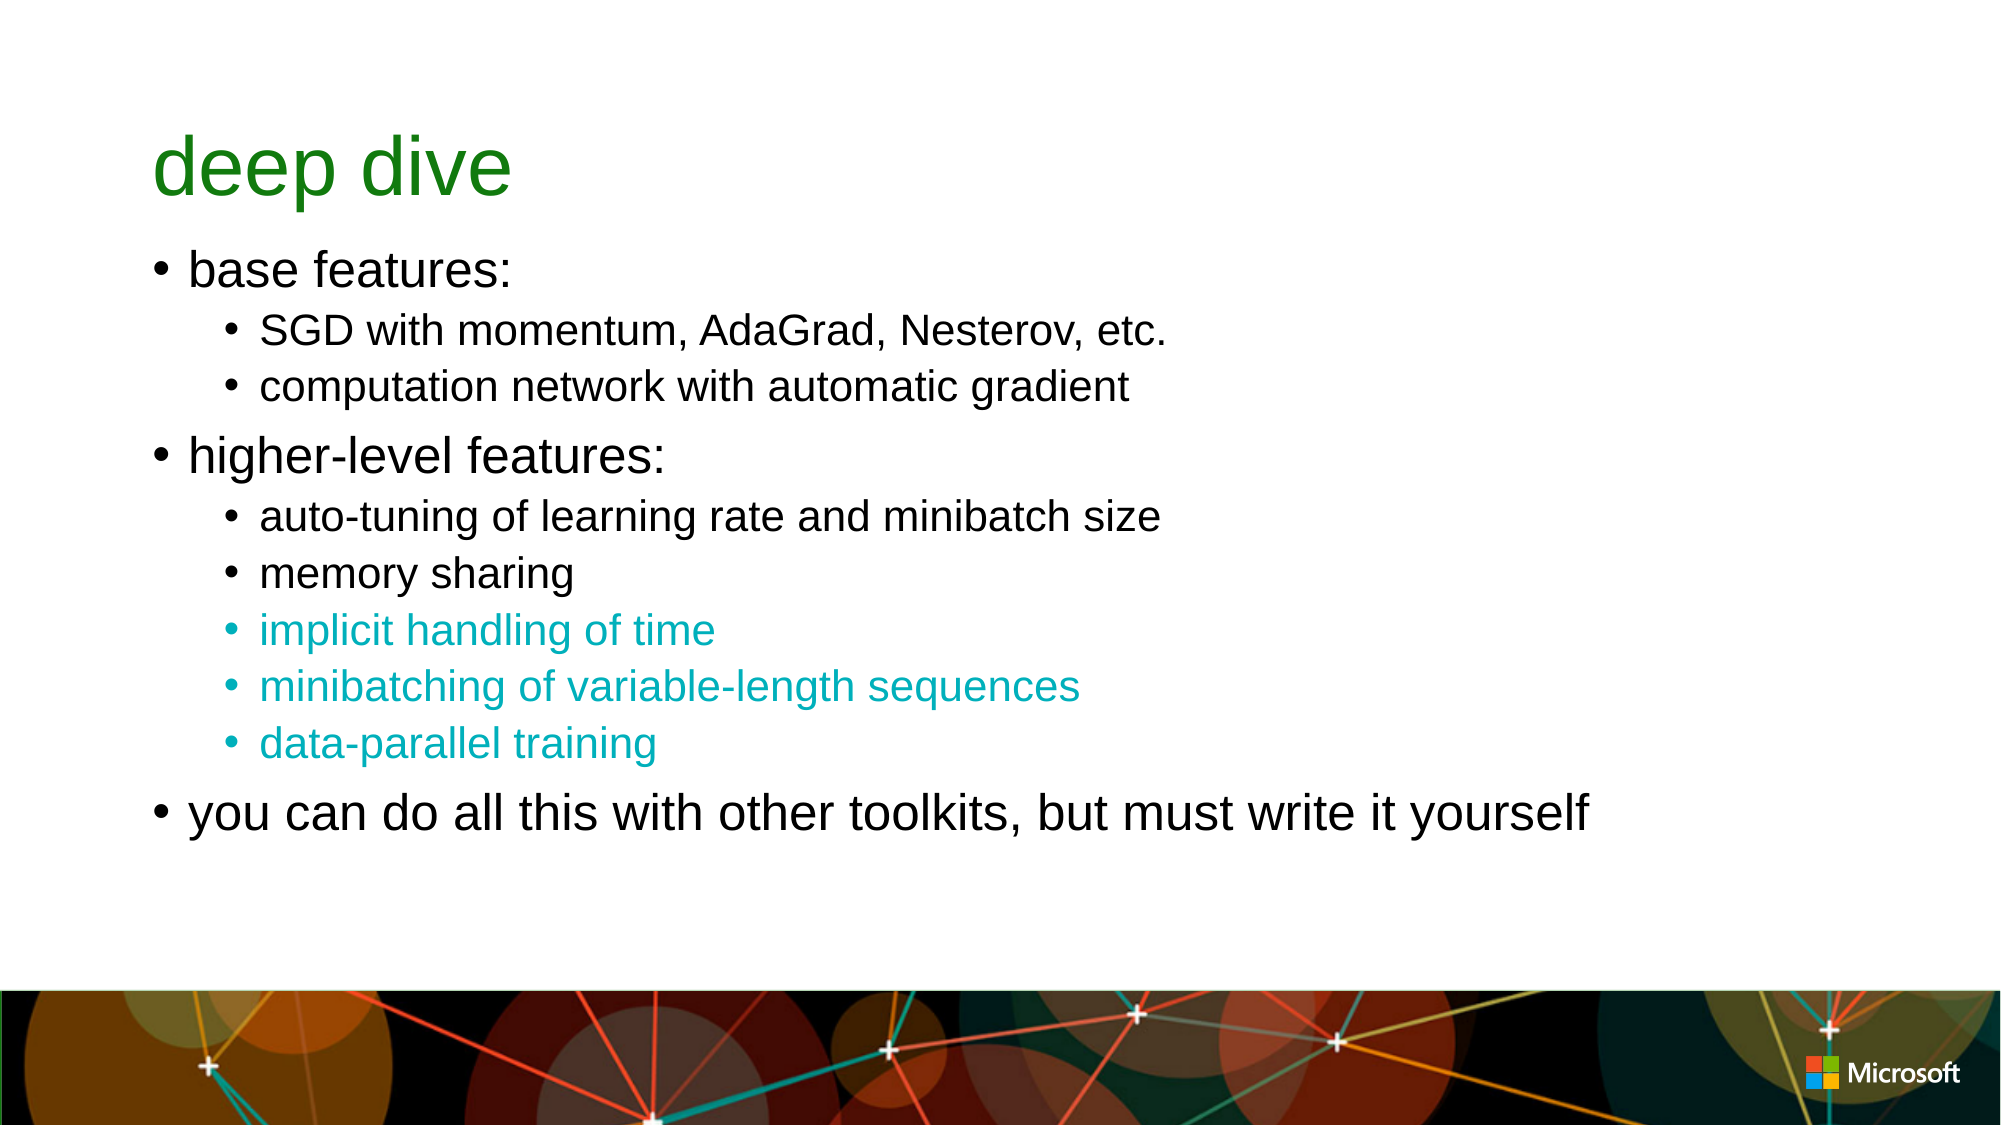

# deep dive
base features:
SGD with momentum, AdaGrad, Nesterov, etc.
computation network with automatic gradient
higher-level features:
auto-tuning of learning rate and minibatch size
memory sharing
implicit handling of time
minibatching of variable-length sequences
data-parallel training
you can do all this with other toolkits, but must write it yourself